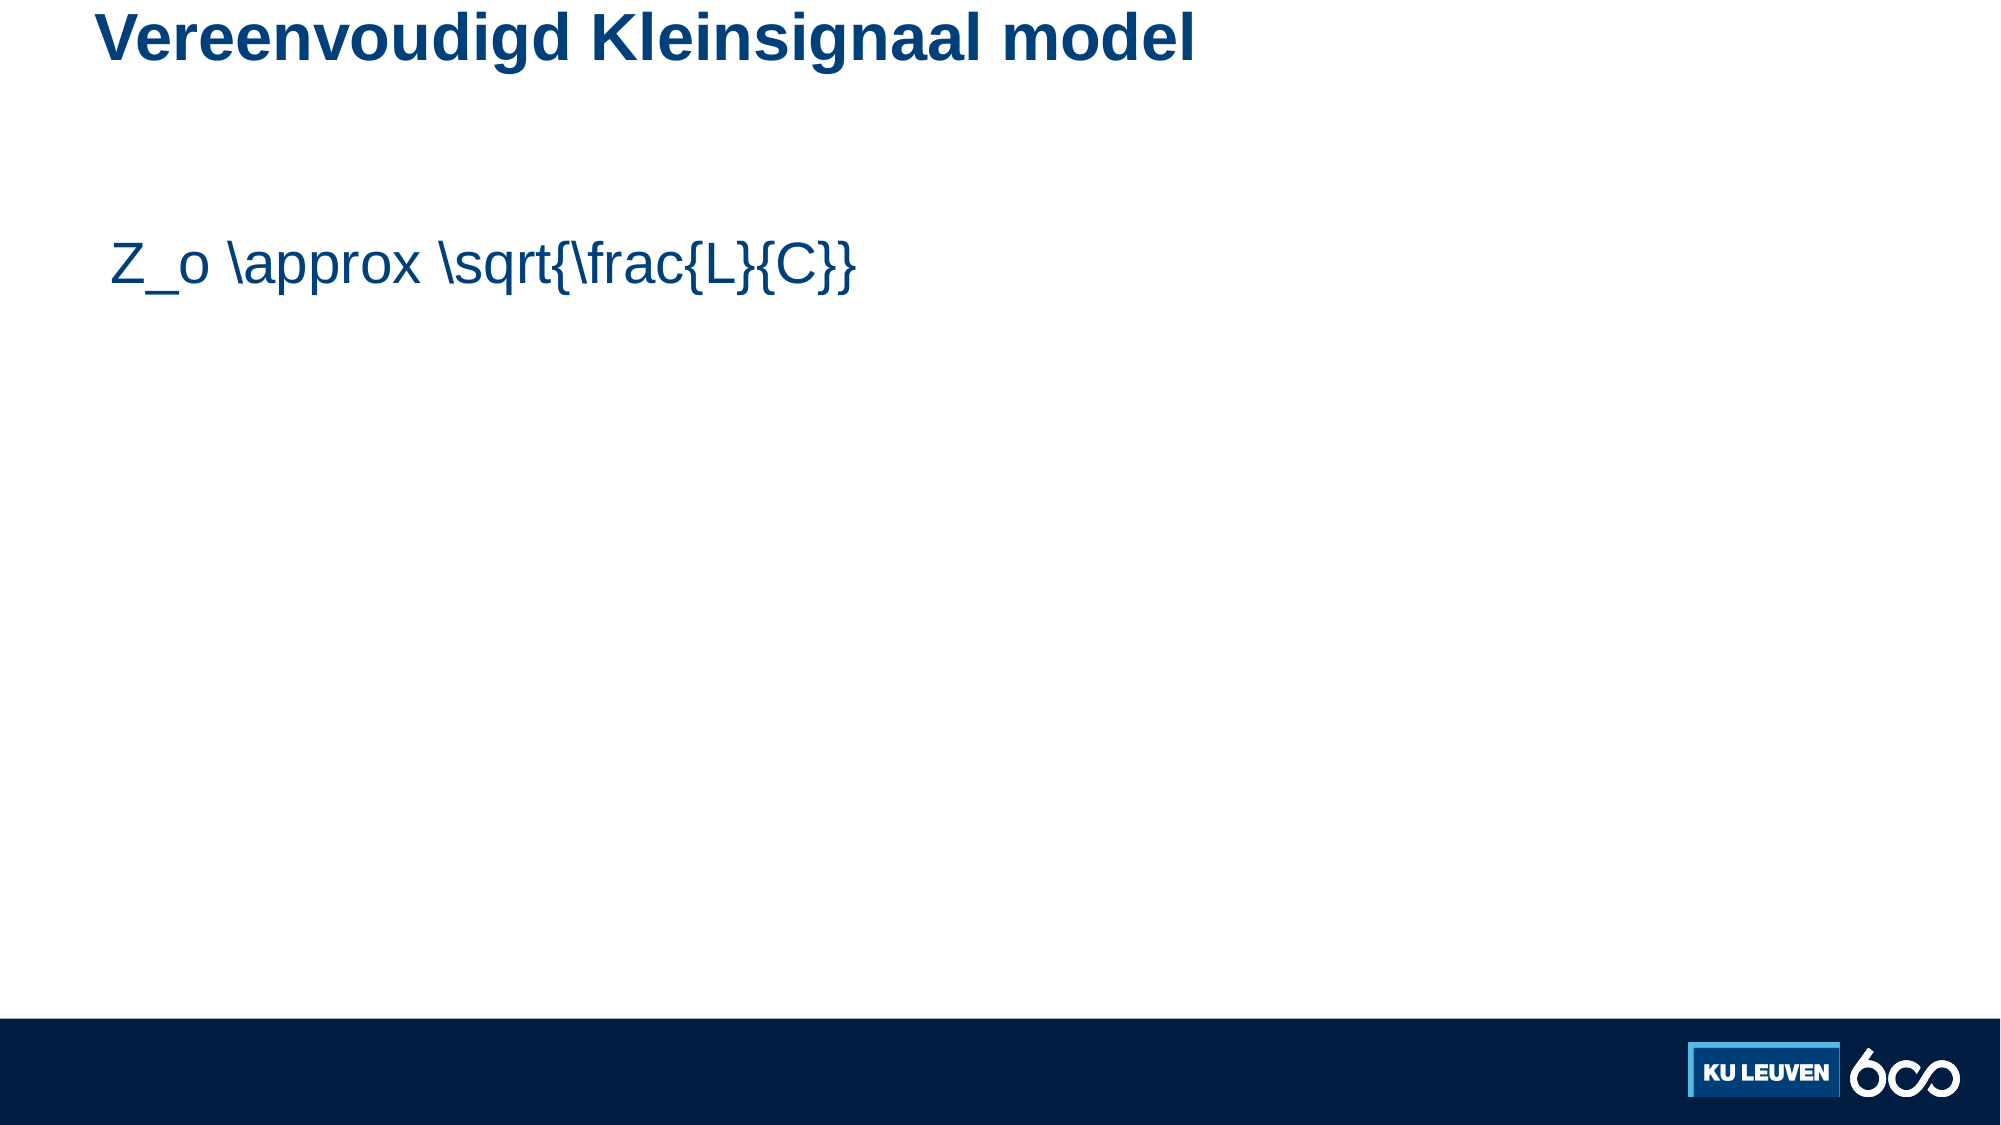

# Vereenvoudigd Kleinsignaal model

 Z_o \approx \sqrt{\frac{L}{C}}